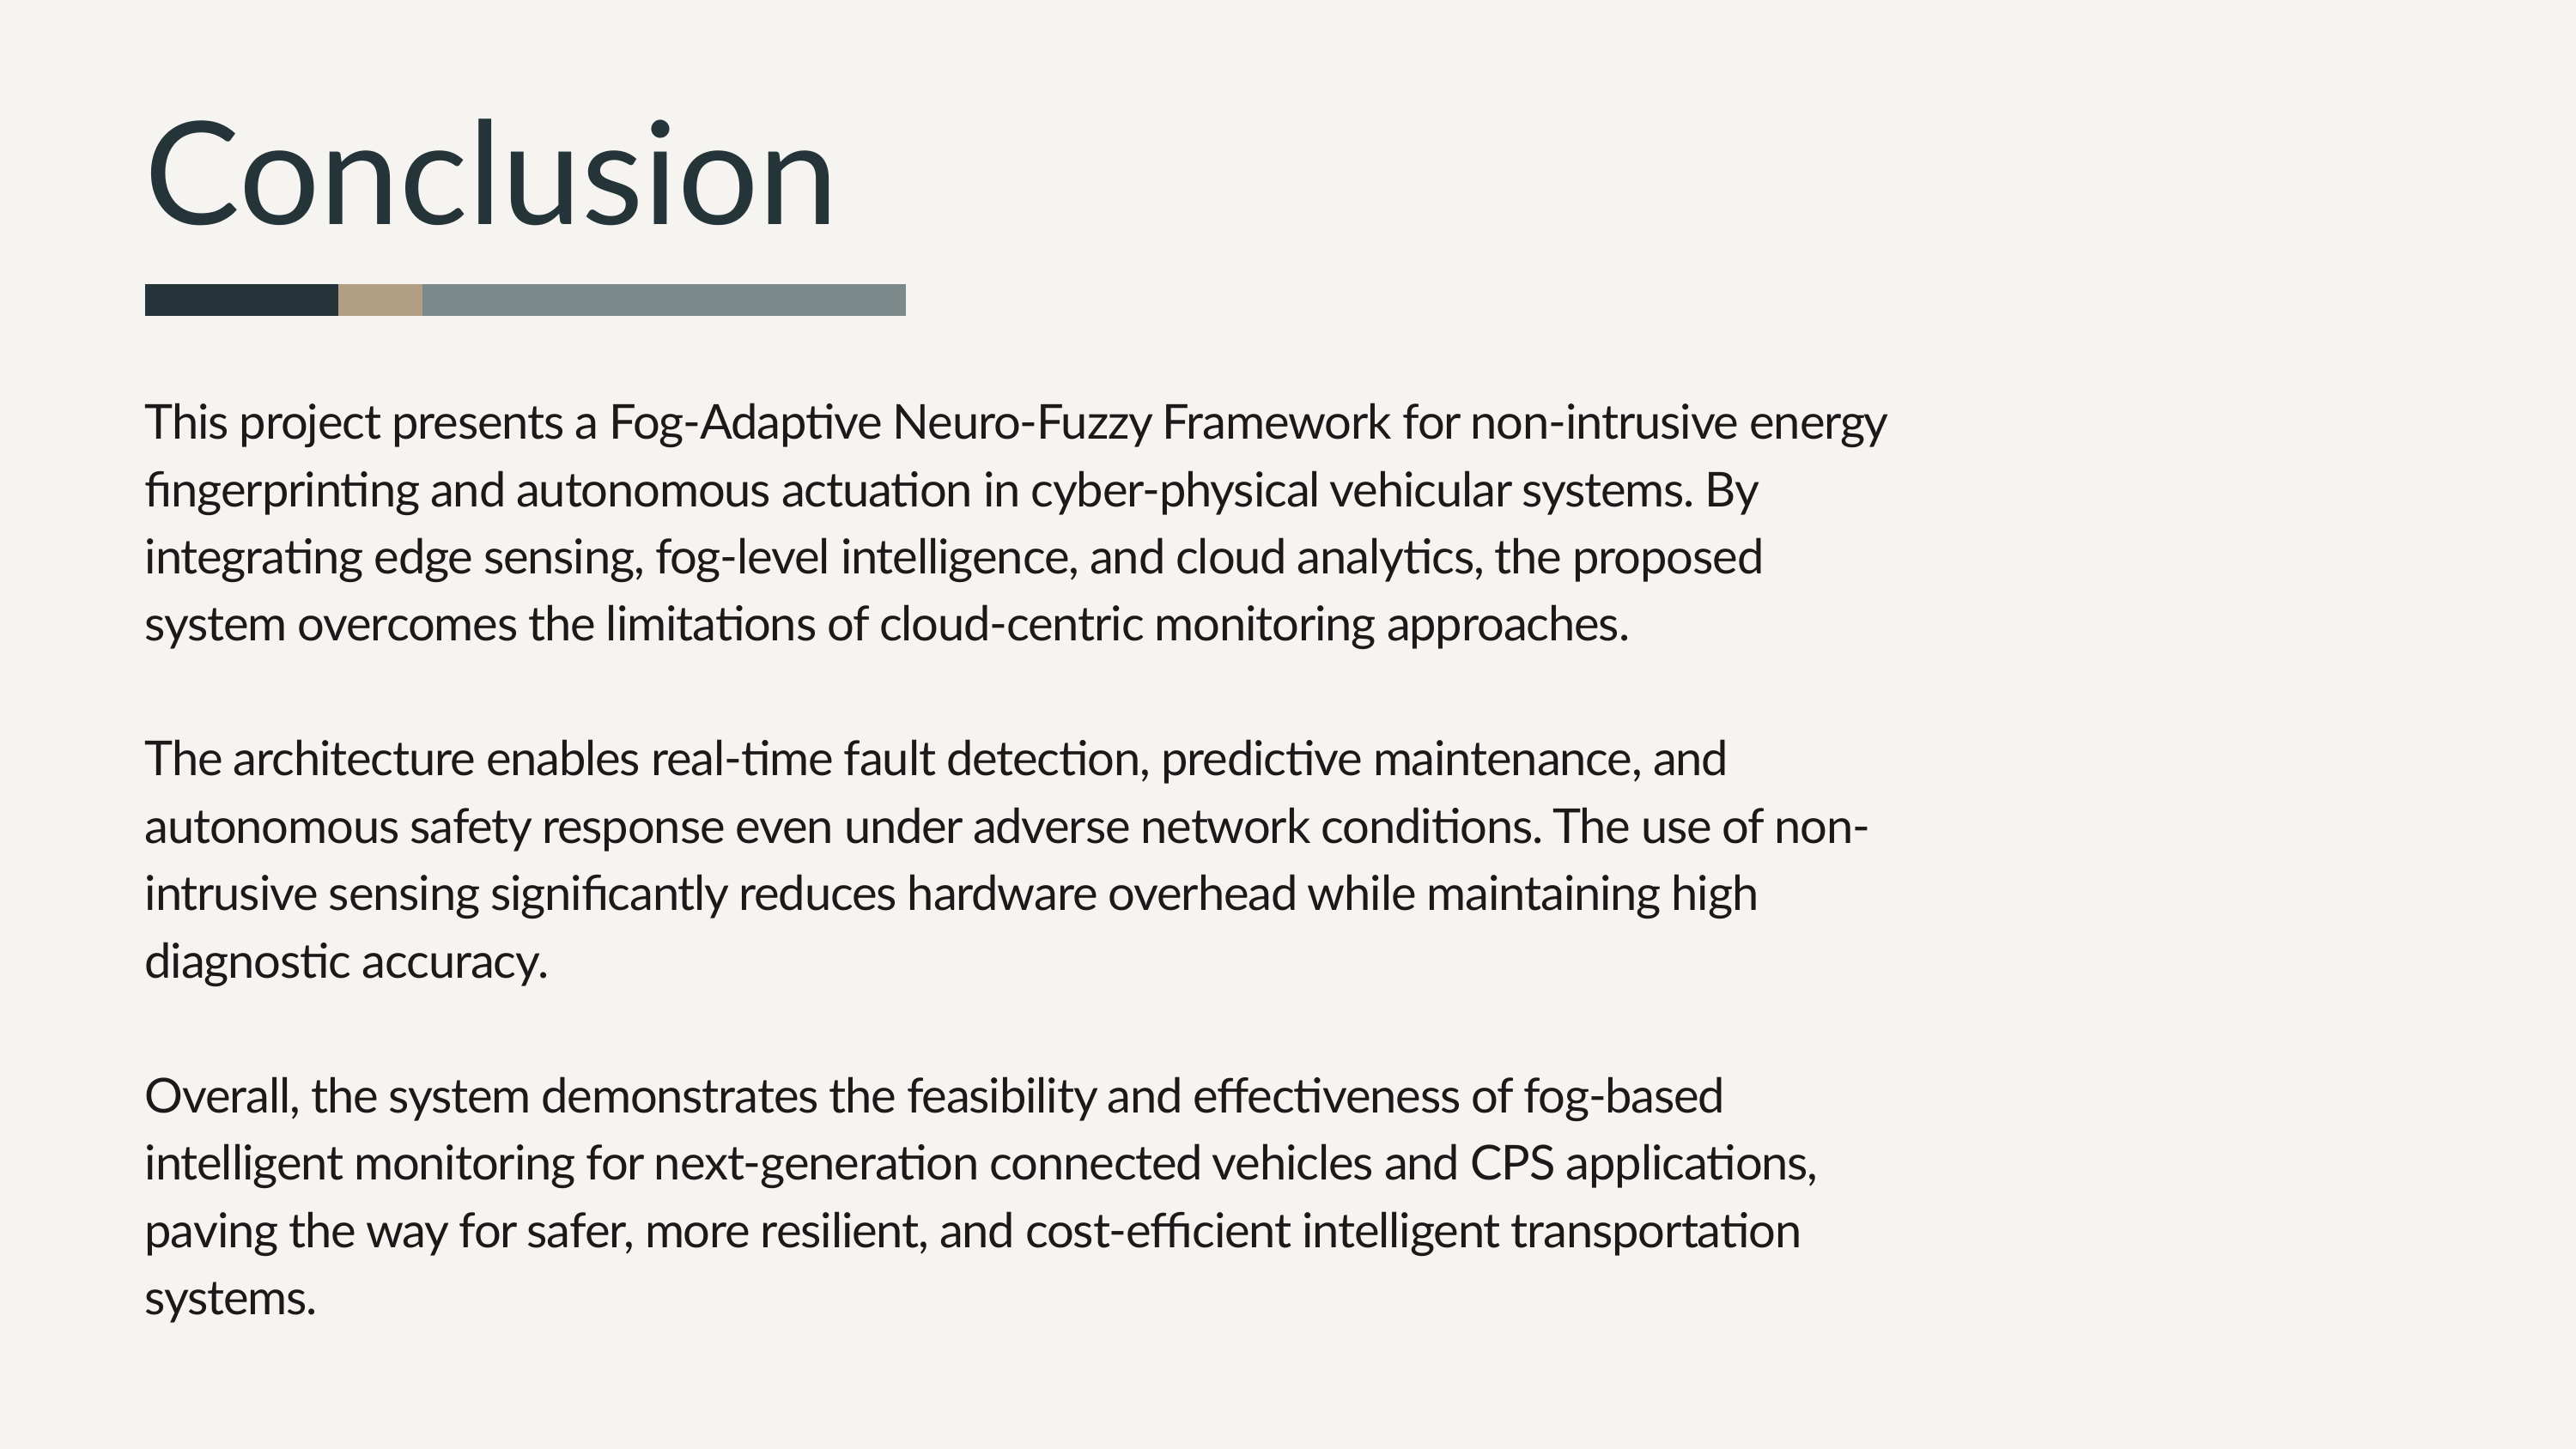

Conclusion
This project presents a Fog-Adaptive Neuro-Fuzzy Framework for non-intrusive energy fingerprinting and autonomous actuation in cyber-physical vehicular systems. By integrating edge sensing, fog-level intelligence, and cloud analytics, the proposed system overcomes the limitations of cloud-centric monitoring approaches.

The architecture enables real-time fault detection, predictive maintenance, and autonomous safety response even under adverse network conditions. The use of non-intrusive sensing significantly reduces hardware overhead while maintaining high diagnostic accuracy.

Overall, the system demonstrates the feasibility and effectiveness of fog-based intelligent monitoring for next-generation connected vehicles and CPS applications, paving the way for safer, more resilient, and cost-efficient intelligent transportation systems.